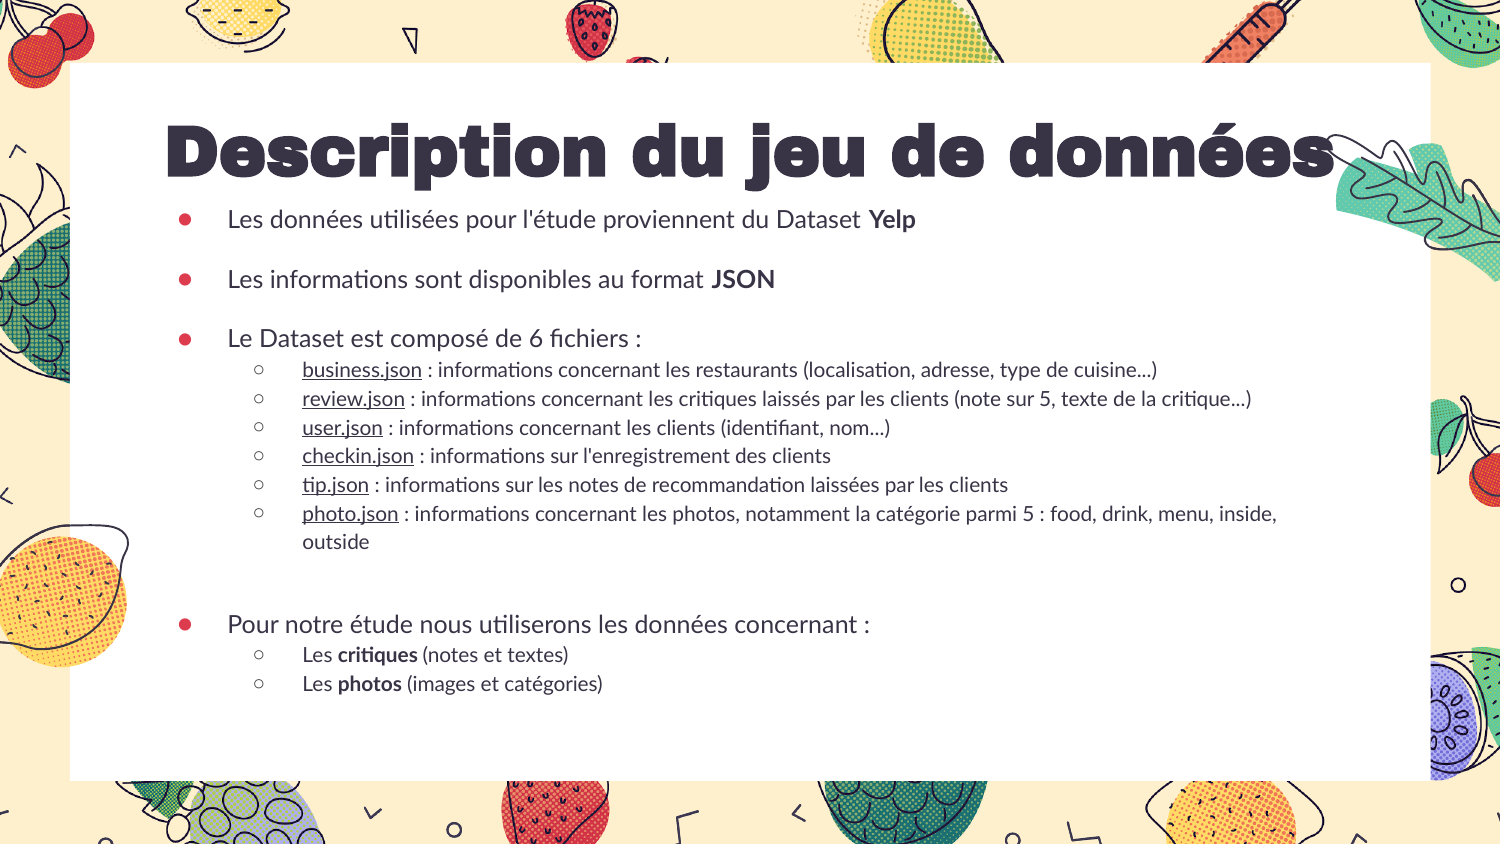

# Description du jeu de données
Les données utilisées pour l'étude proviennent du Dataset Yelp

Les informations sont disponibles au format JSON

Le Dataset est composé de 6 fichiers :
business.json : informations concernant les restaurants (localisation, adresse, type de cuisine...)
review.json : informations concernant les critiques laissés par les clients (note sur 5, texte de la critique...)
user.json : informations concernant les clients (identifiant, nom...)
checkin.json : informations sur l'enregistrement des clients
tip.json : informations sur les notes de recommandation laissées par les clients
photo.json : informations concernant les photos, notamment la catégorie parmi 5 : food, drink, menu, inside, outside

Pour notre étude nous utiliserons les données concernant :
Les critiques (notes et textes)
Les photos (images et catégories)